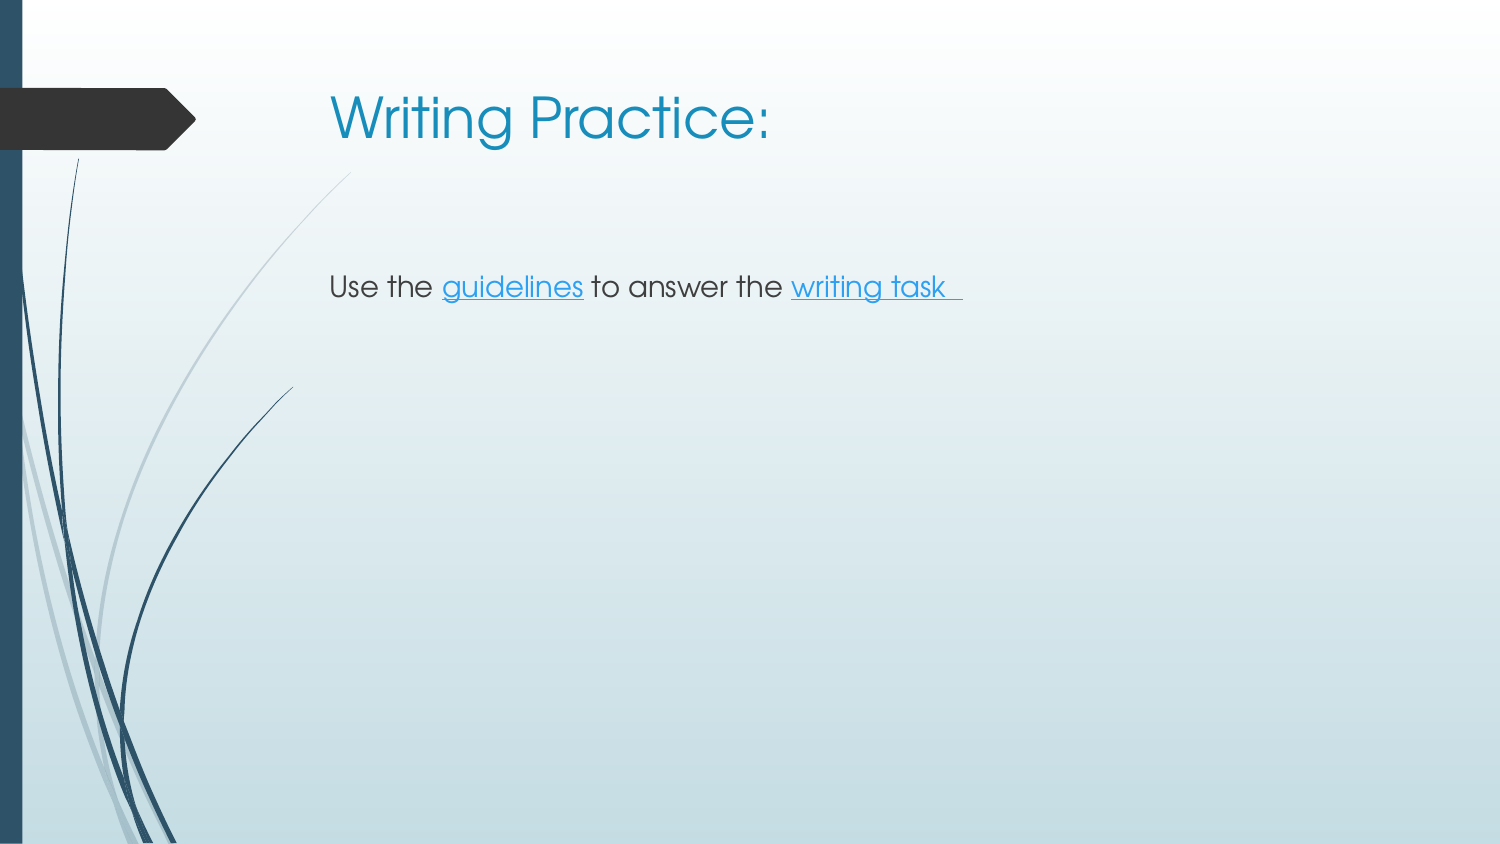

# Writing Practice:
Use the guidelines to answer the writing task